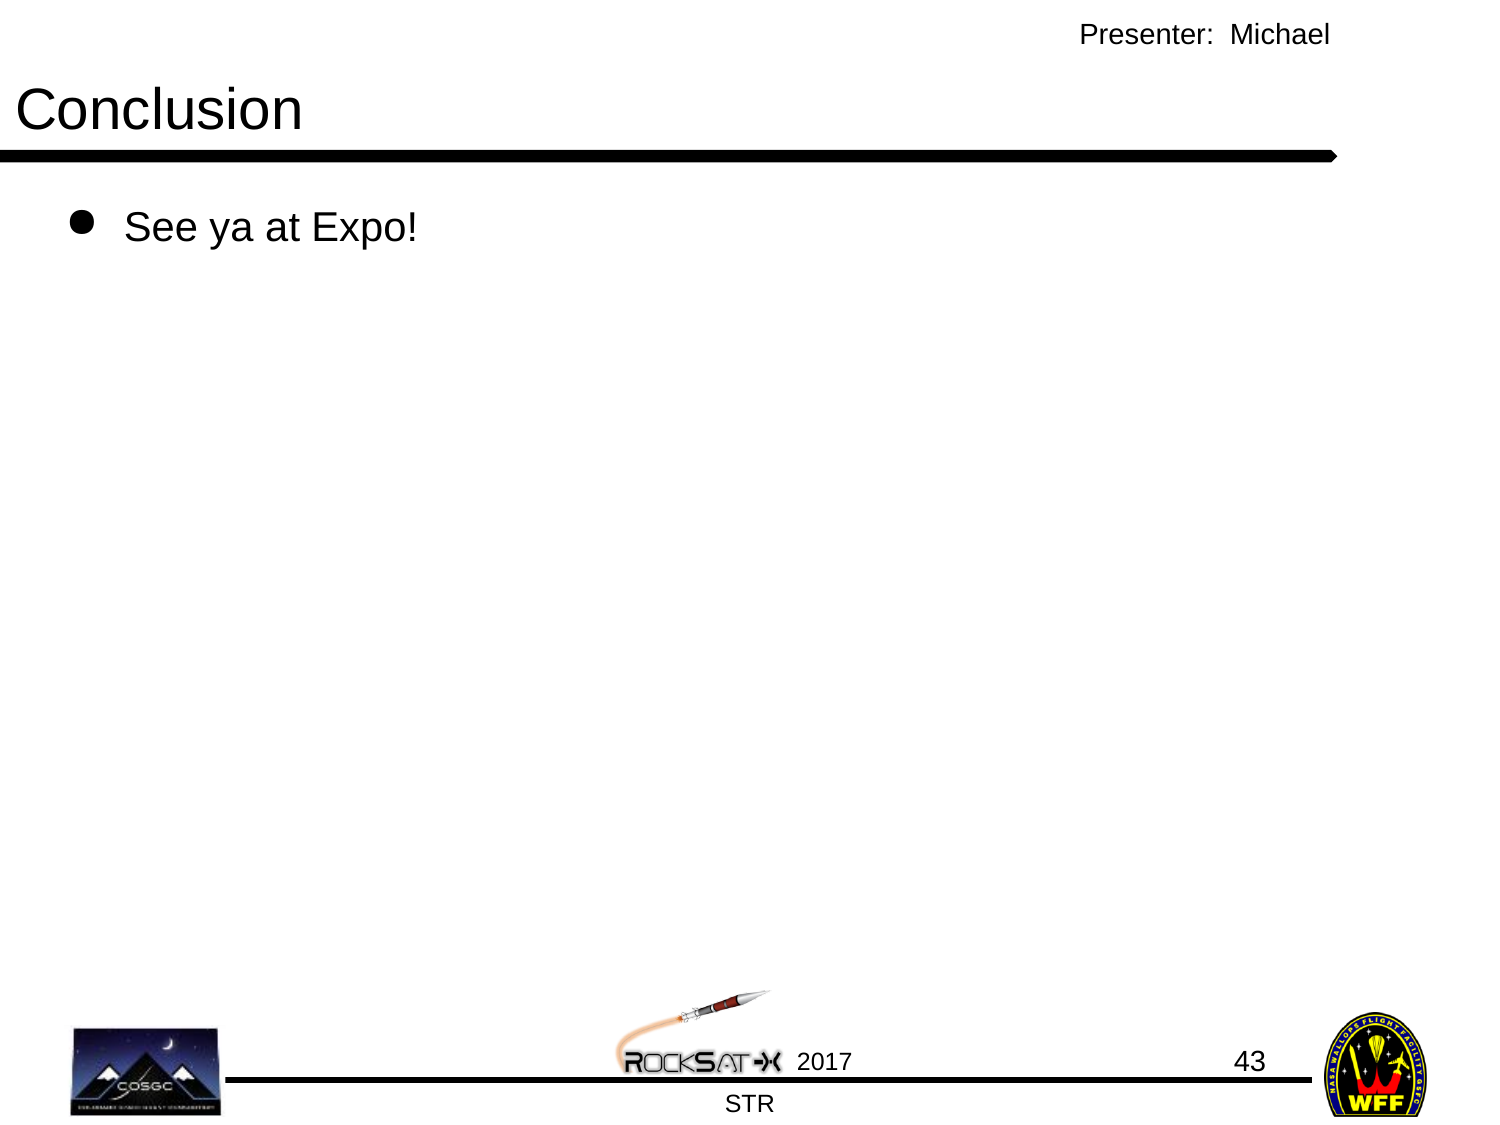

Michael
# Conclusion
See ya at Expo!
43